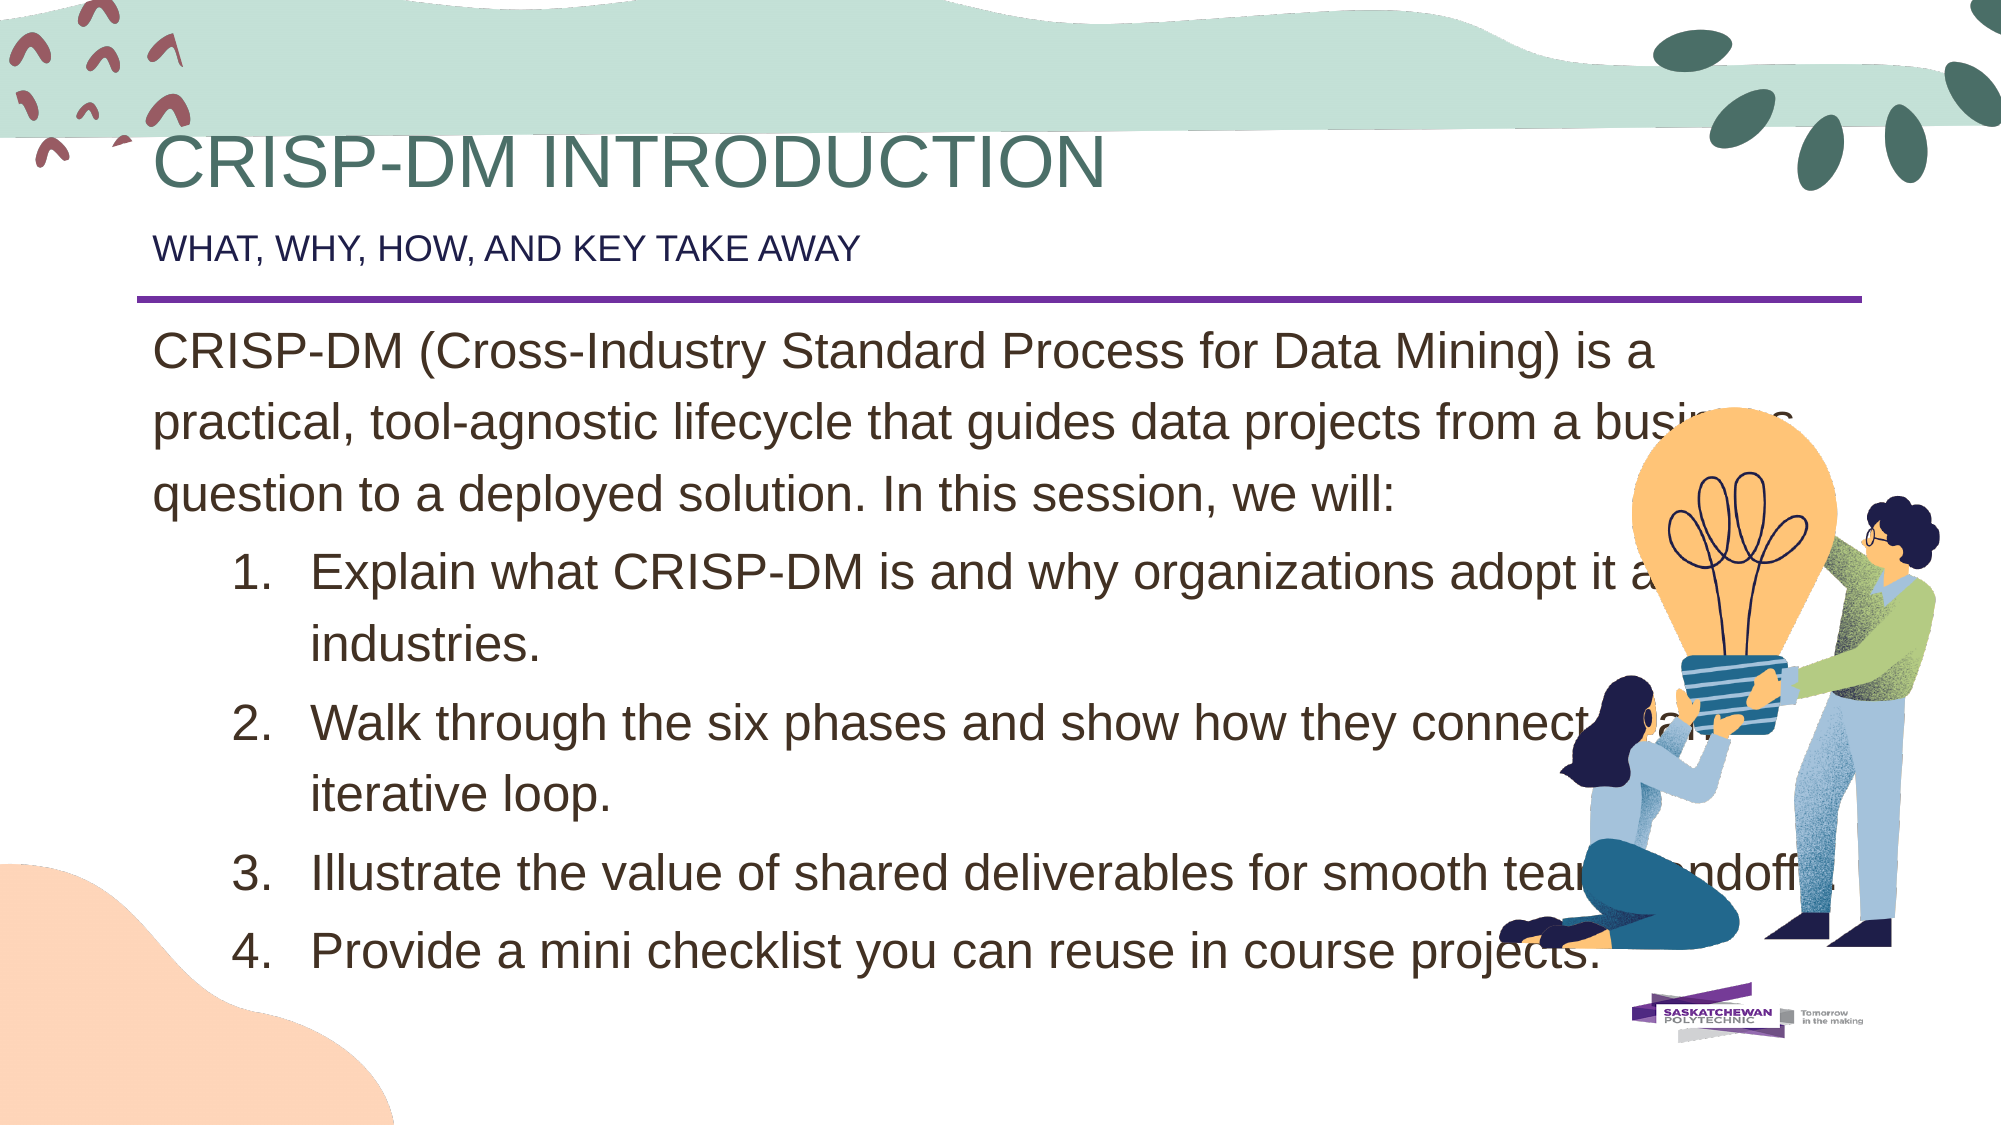

# CRISP-DM INTRODUCTION WHAT, WHY, HOW, AND KEY TAKE AWAY
CRISP-DM (Cross-Industry Standard Process for Data Mining) is a practical, tool-agnostic lifecycle that guides data projects from a business question to a deployed solution. In this session, we will:
Explain what CRISP-DM is and why organizations adopt it across industries.
Walk through the six phases and show how they connect in an iterative loop.
Illustrate the value of shared deliverables for smooth team handoffs.
Provide a mini checklist you can reuse in course projects.